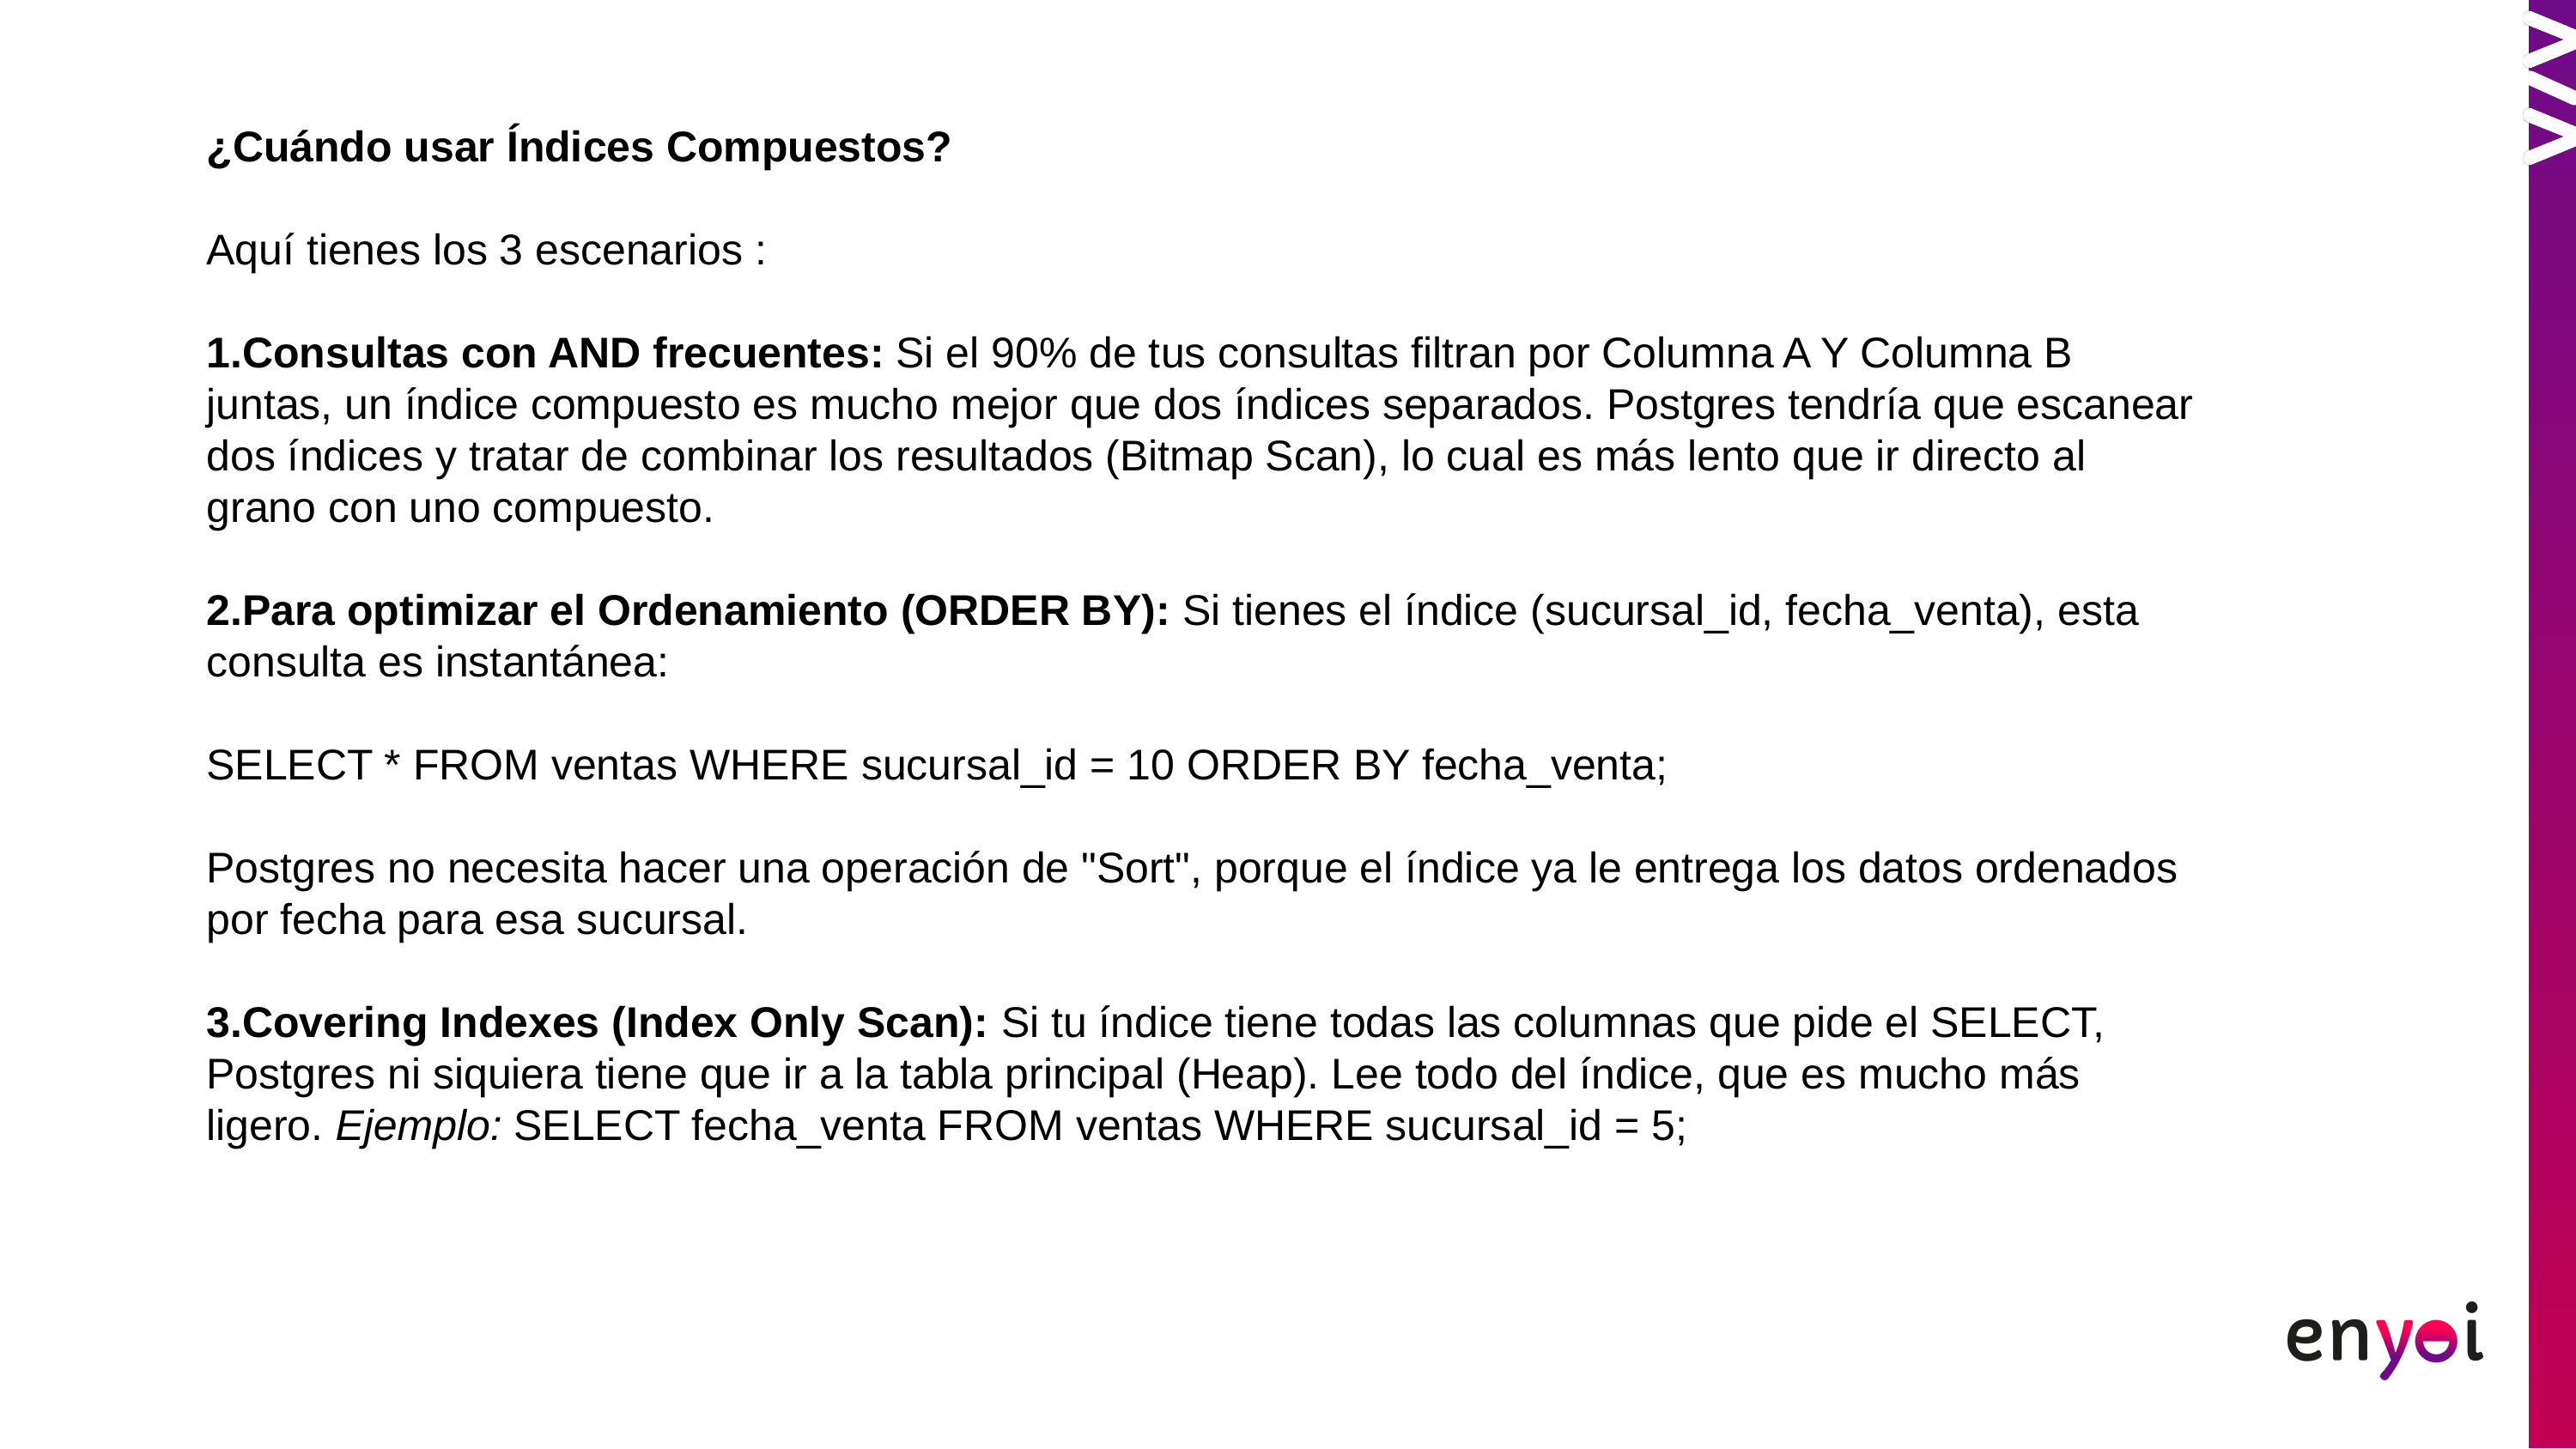

¿Cuándo usar Índices Compuestos?

Aquí tienes los 3 escenarios :

Consultas con AND frecuentes: Si el 90% de tus consultas filtran por Columna A Y Columna B juntas, un índice compuesto es mucho mejor que dos índices separados. Postgres tendría que escanear dos índices y tratar de combinar los resultados (Bitmap Scan), lo cual es más lento que ir directo al grano con uno compuesto.

Para optimizar el Ordenamiento (ORDER BY): Si tienes el índice (sucursal_id, fecha_venta), esta consulta es instantánea:

SELECT * FROM ventas WHERE sucursal_id = 10 ORDER BY fecha_venta;

Postgres no necesita hacer una operación de "Sort", porque el índice ya le entrega los datos ordenados por fecha para esa sucursal.

Covering Indexes (Index Only Scan): Si tu índice tiene todas las columnas que pide el SELECT, Postgres ni siquiera tiene que ir a la tabla principal (Heap). Lee todo del índice, que es mucho más ligero. Ejemplo: SELECT fecha_venta FROM ventas WHERE sucursal_id = 5;